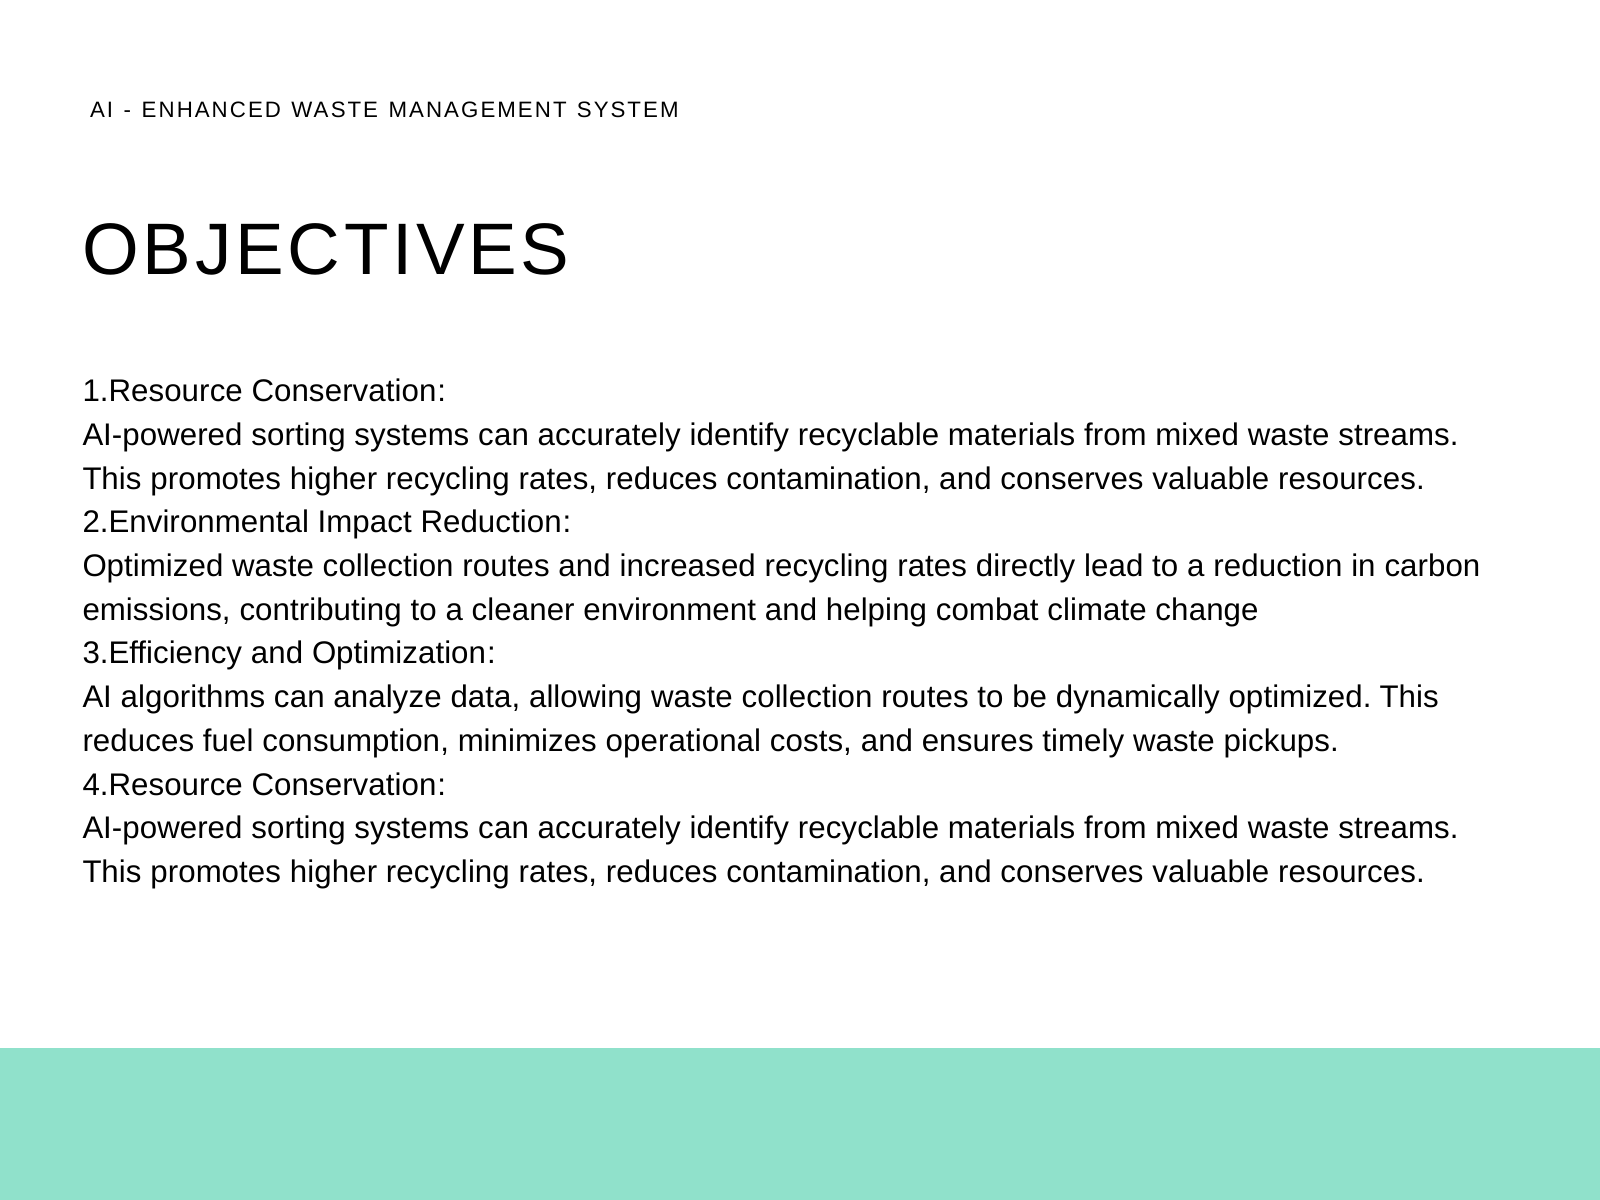

AI - ENHANCED WASTE MANAGEMENT SYSTEM
OBJECTIVES
1.Resource Conservation:
AI-powered sorting systems can accurately identify recyclable materials from mixed waste streams. This promotes higher recycling rates, reduces contamination, and conserves valuable resources.
2.Environmental Impact Reduction:
Optimized waste collection routes and increased recycling rates directly lead to a reduction in carbon emissions, contributing to a cleaner environment and helping combat climate change
3.Efficiency and Optimization:
AI algorithms can analyze data, allowing waste collection routes to be dynamically optimized. This reduces fuel consumption, minimizes operational costs, and ensures timely waste pickups.
4.Resource Conservation:
AI-powered sorting systems can accurately identify recyclable materials from mixed waste streams. This promotes higher recycling rates, reduces contamination, and conserves valuable resources.